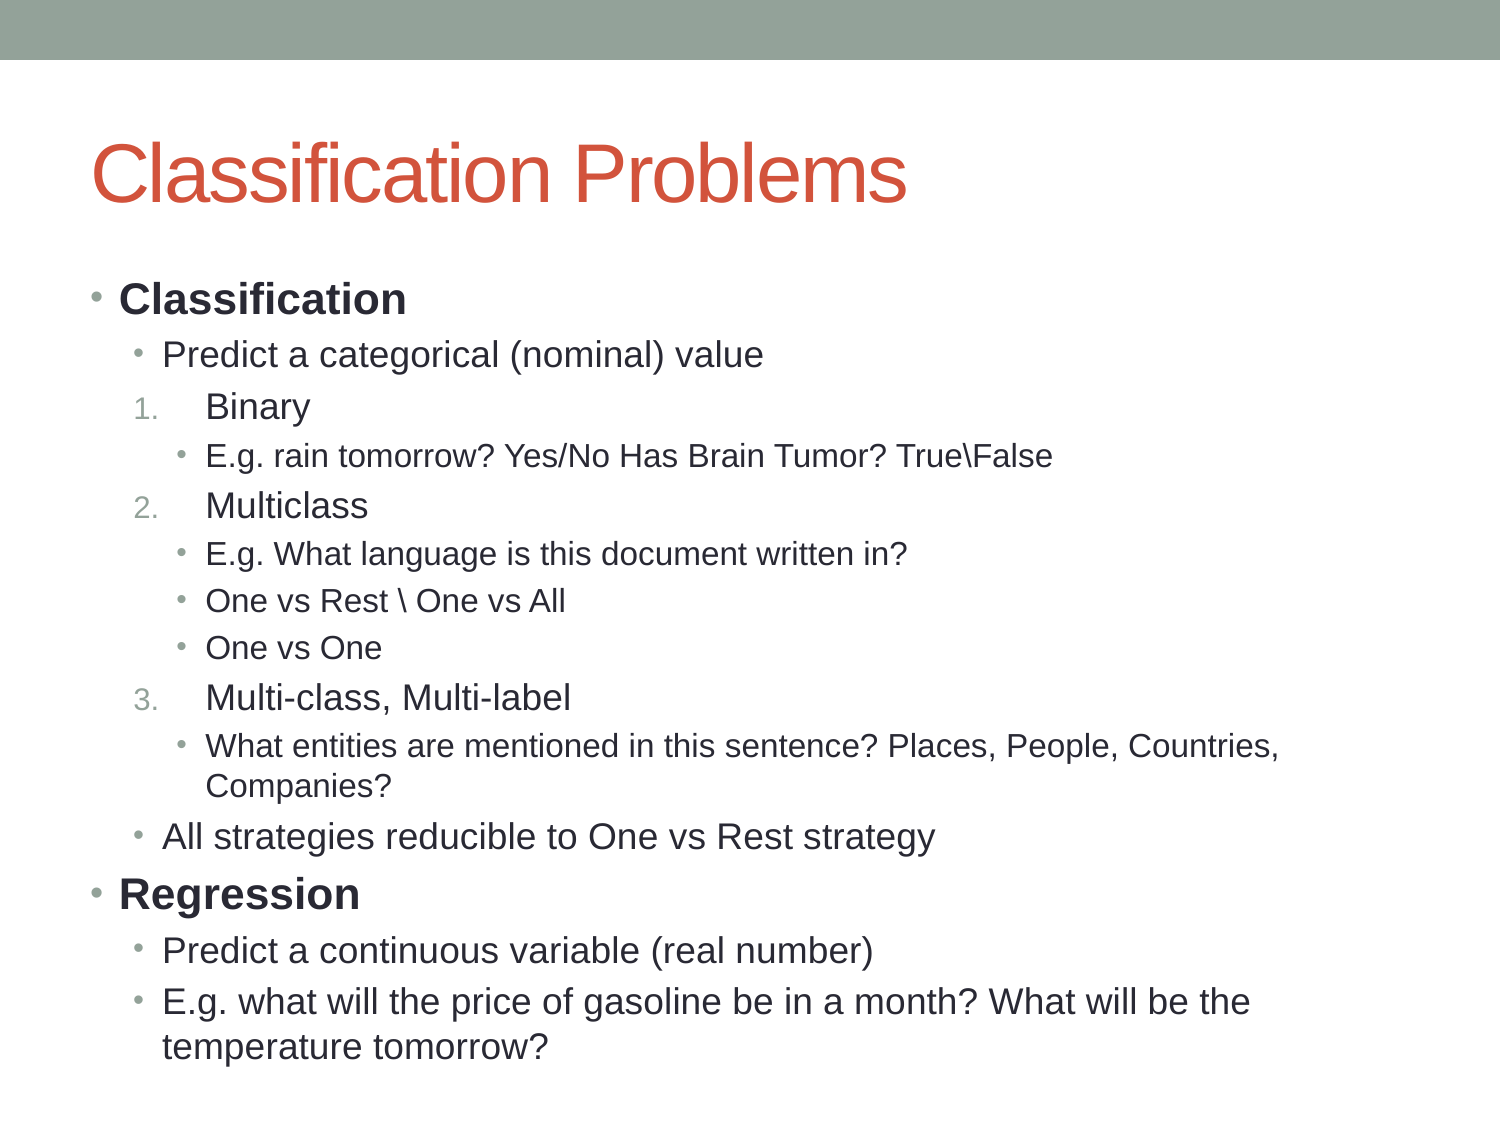

# Classification Problems
Classification
Predict a categorical (nominal) value
Binary
E.g. rain tomorrow? Yes/No Has Brain Tumor? True\False
Multiclass
E.g. What language is this document written in?
One vs Rest \ One vs All
One vs One
Multi-class, Multi-label
What entities are mentioned in this sentence? Places, People, Countries, Companies?
All strategies reducible to One vs Rest strategy
Regression
Predict a continuous variable (real number)
E.g. what will the price of gasoline be in a month? What will be the temperature tomorrow?